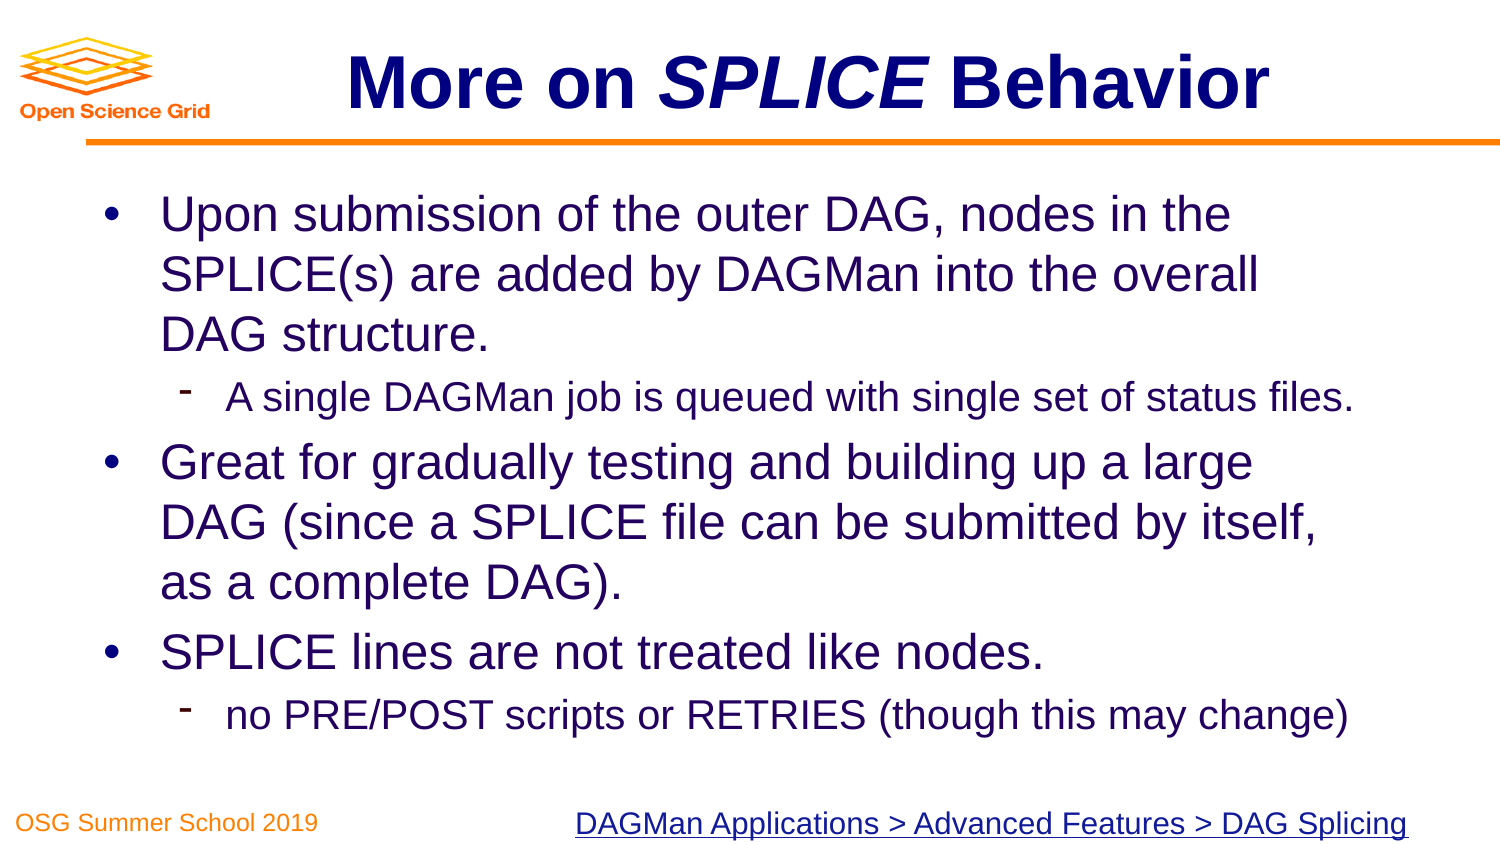

# More on SPLICE Behavior
Upon submission of the outer DAG, nodes in the SPLICE(s) are added by DAGMan into the overall DAG structure.
A single DAGMan job is queued with single set of status files.
Great for gradually testing and building up a large DAG (since a SPLICE file can be submitted by itself, as a complete DAG).
SPLICE lines are not treated like nodes.
no PRE/POST scripts or RETRIES (though this may change)
DAGMan Applications > Advanced Features > DAG Splicing